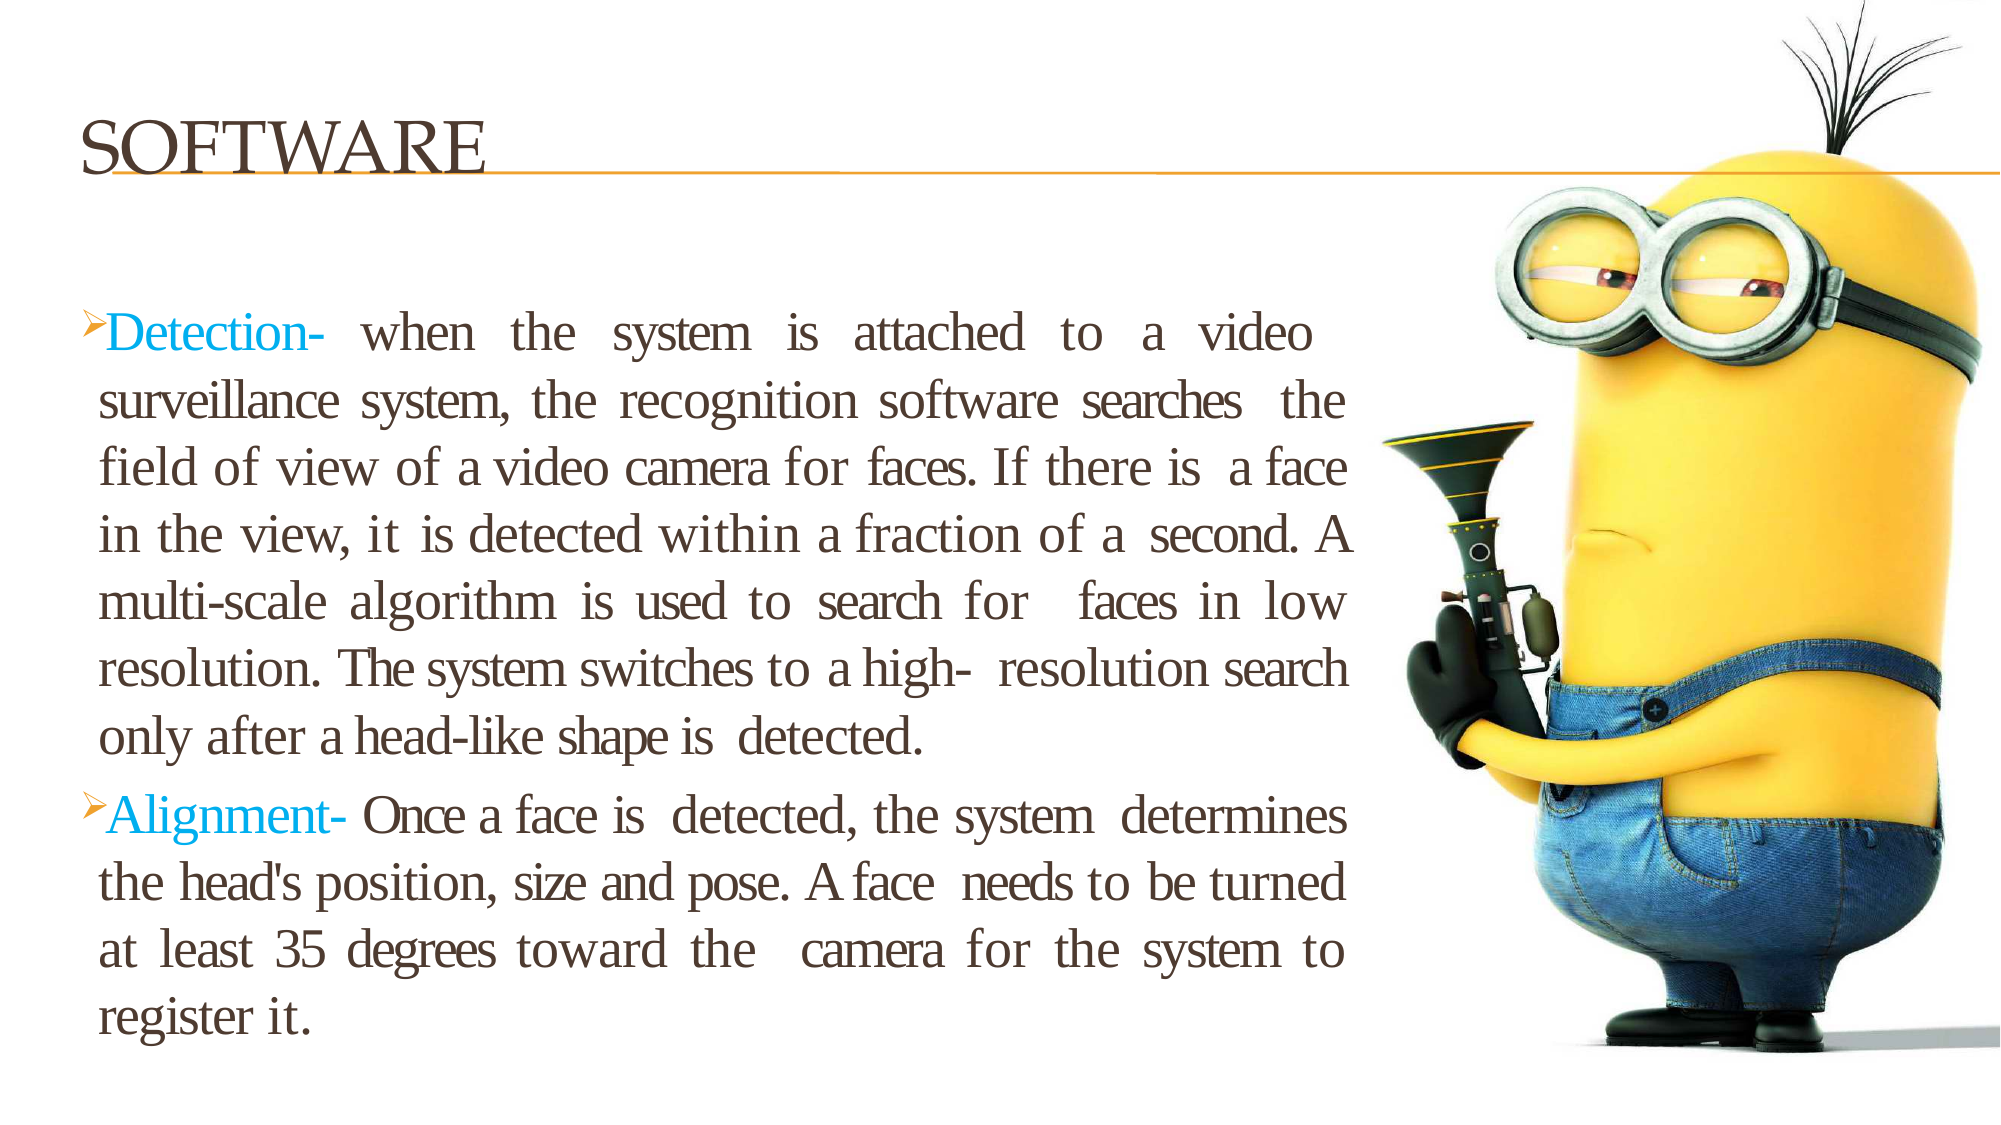

# Software
Detection- when the system is attached to a video  surveillance system, the recognition software searches  the field of view of a video camera for faces. If there is  a face in the view, it is detected within a fraction of a  second. A multi-scale algorithm is used to search for  faces in low resolution. The system switches to a high-  resolution search only after a head-like shape is  detected.
Alignment- Once a face is  detected, the system  determines the head's position, size and pose. A face  needs to be turned at least 35 degrees toward the  camera for the system to register it.